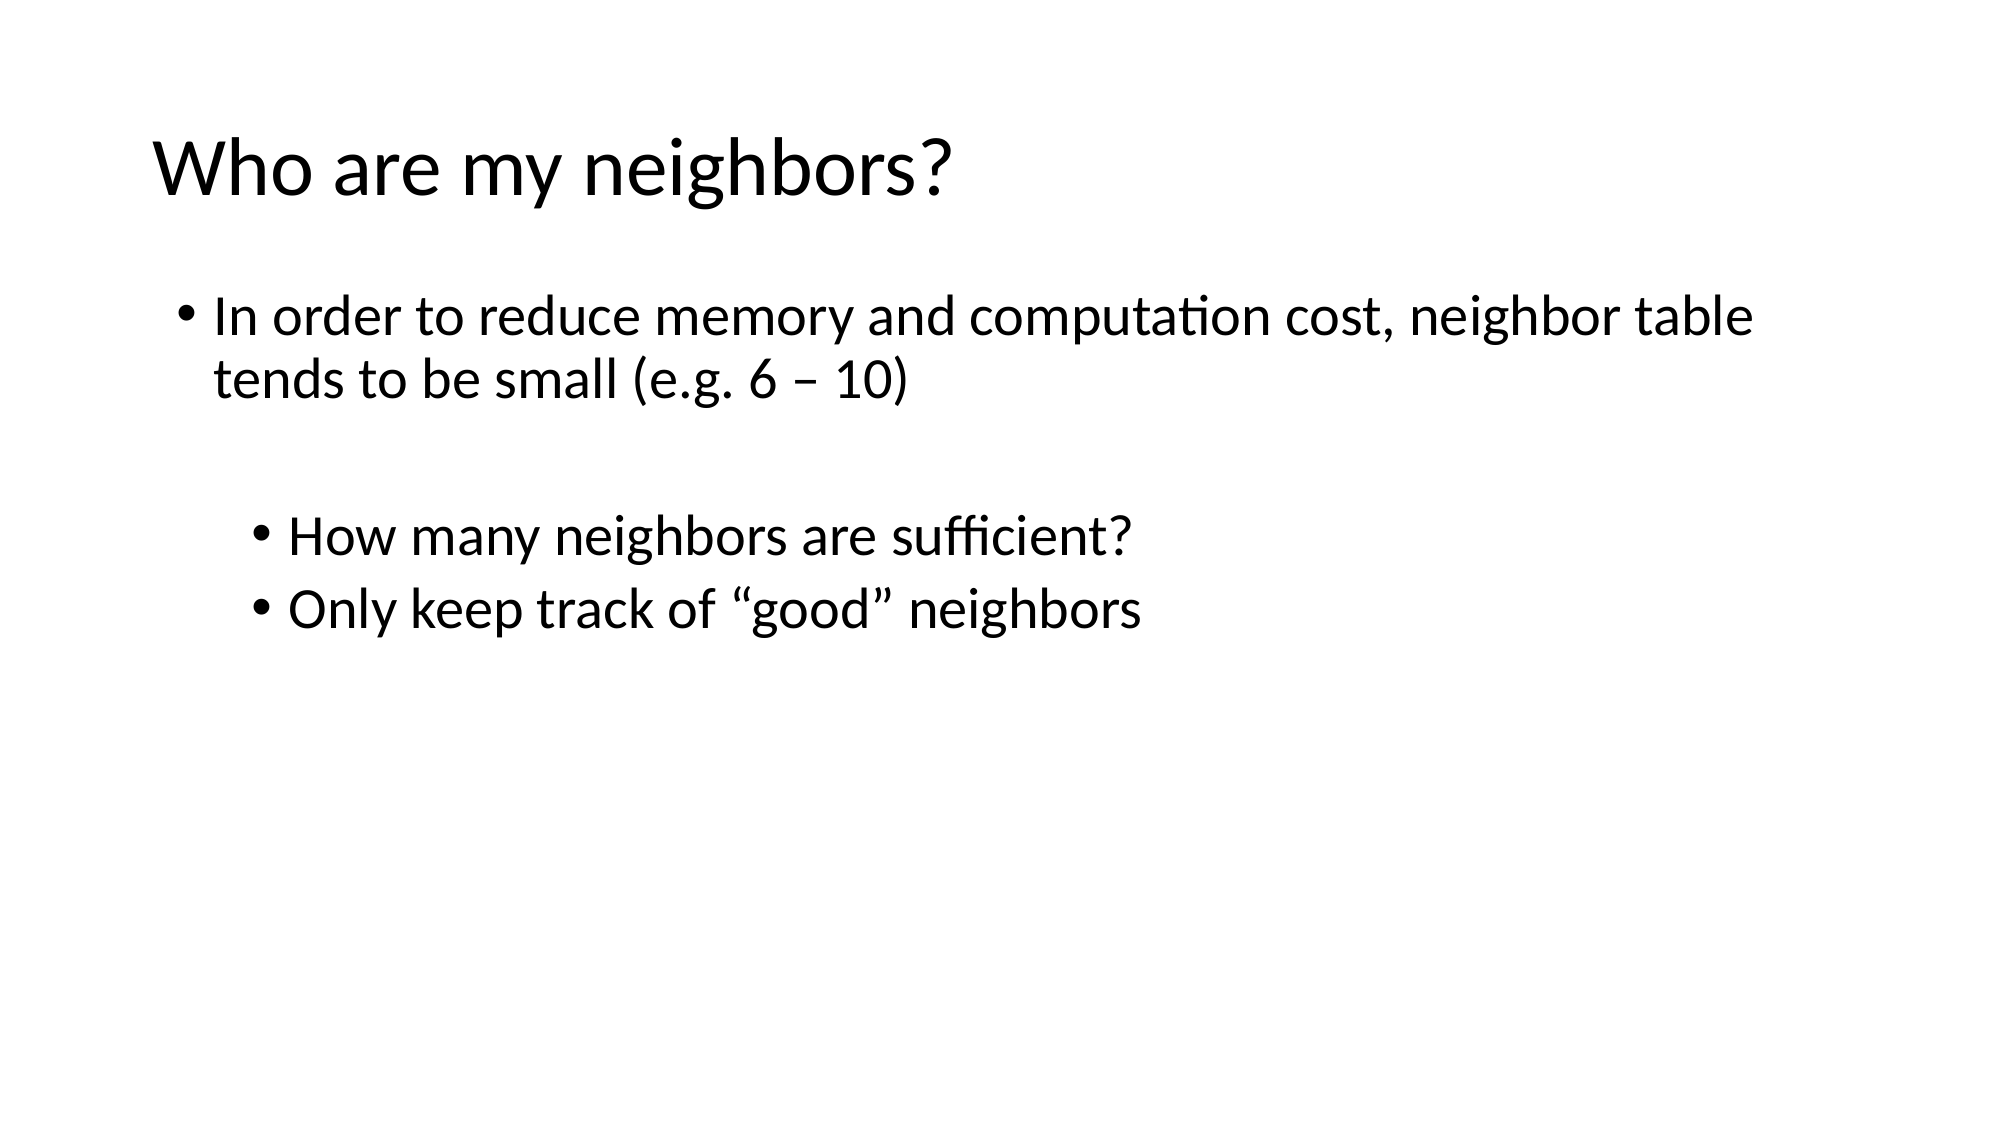

# Who are my neighbors?
In order to reduce memory and computation cost, neighbor table tends to be small (e.g. 6 – 10)

How many neighbors are sufficient?
Only keep track of “good” neighbors